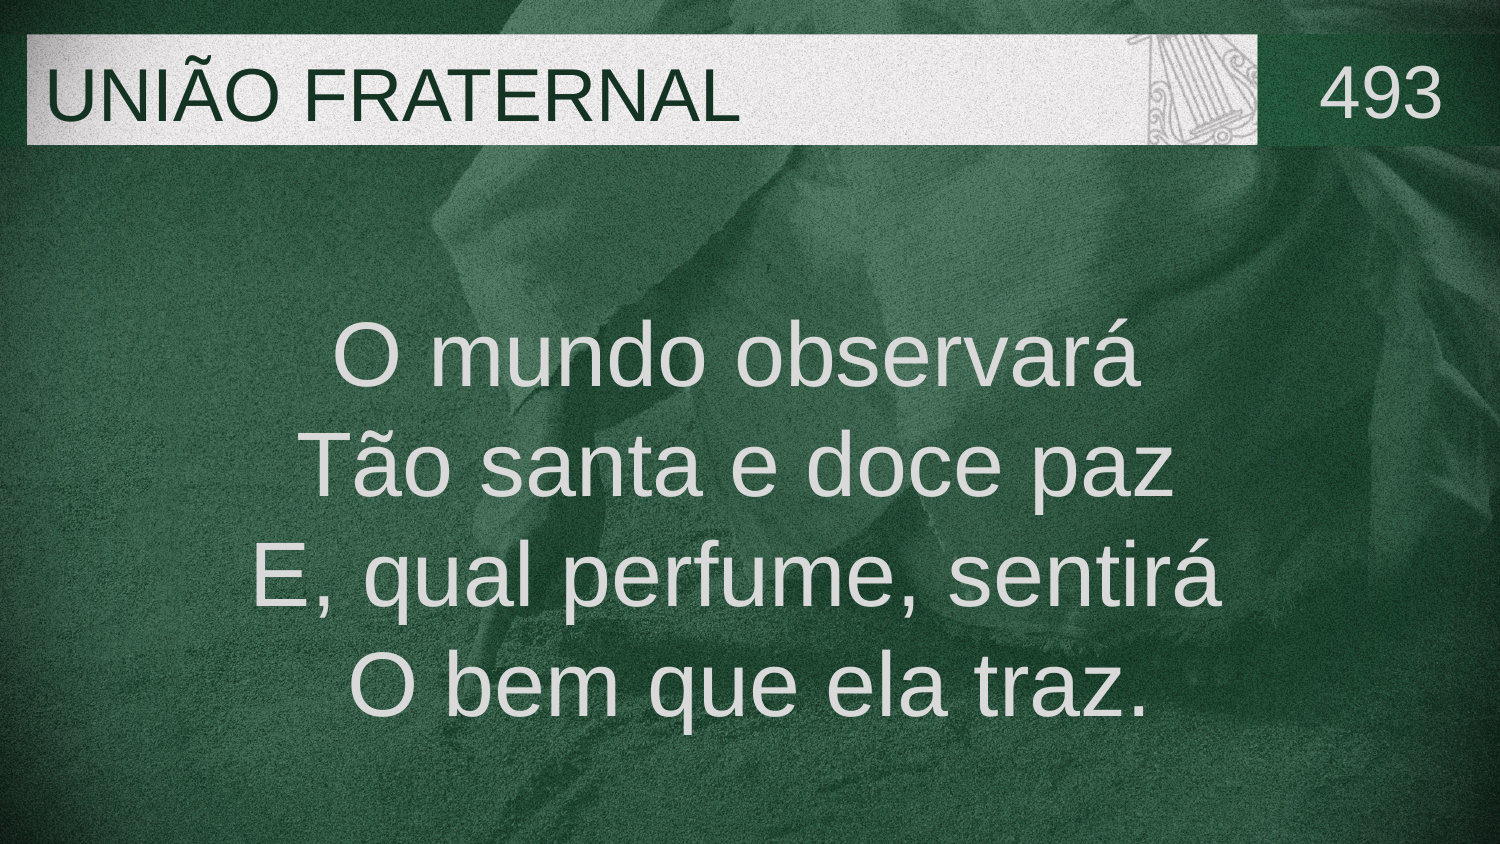

# UNIÃO FRATERNAL
493
O mundo observará
Tão santa e doce paz
E, qual perfume, sentirá
O bem que ela traz.